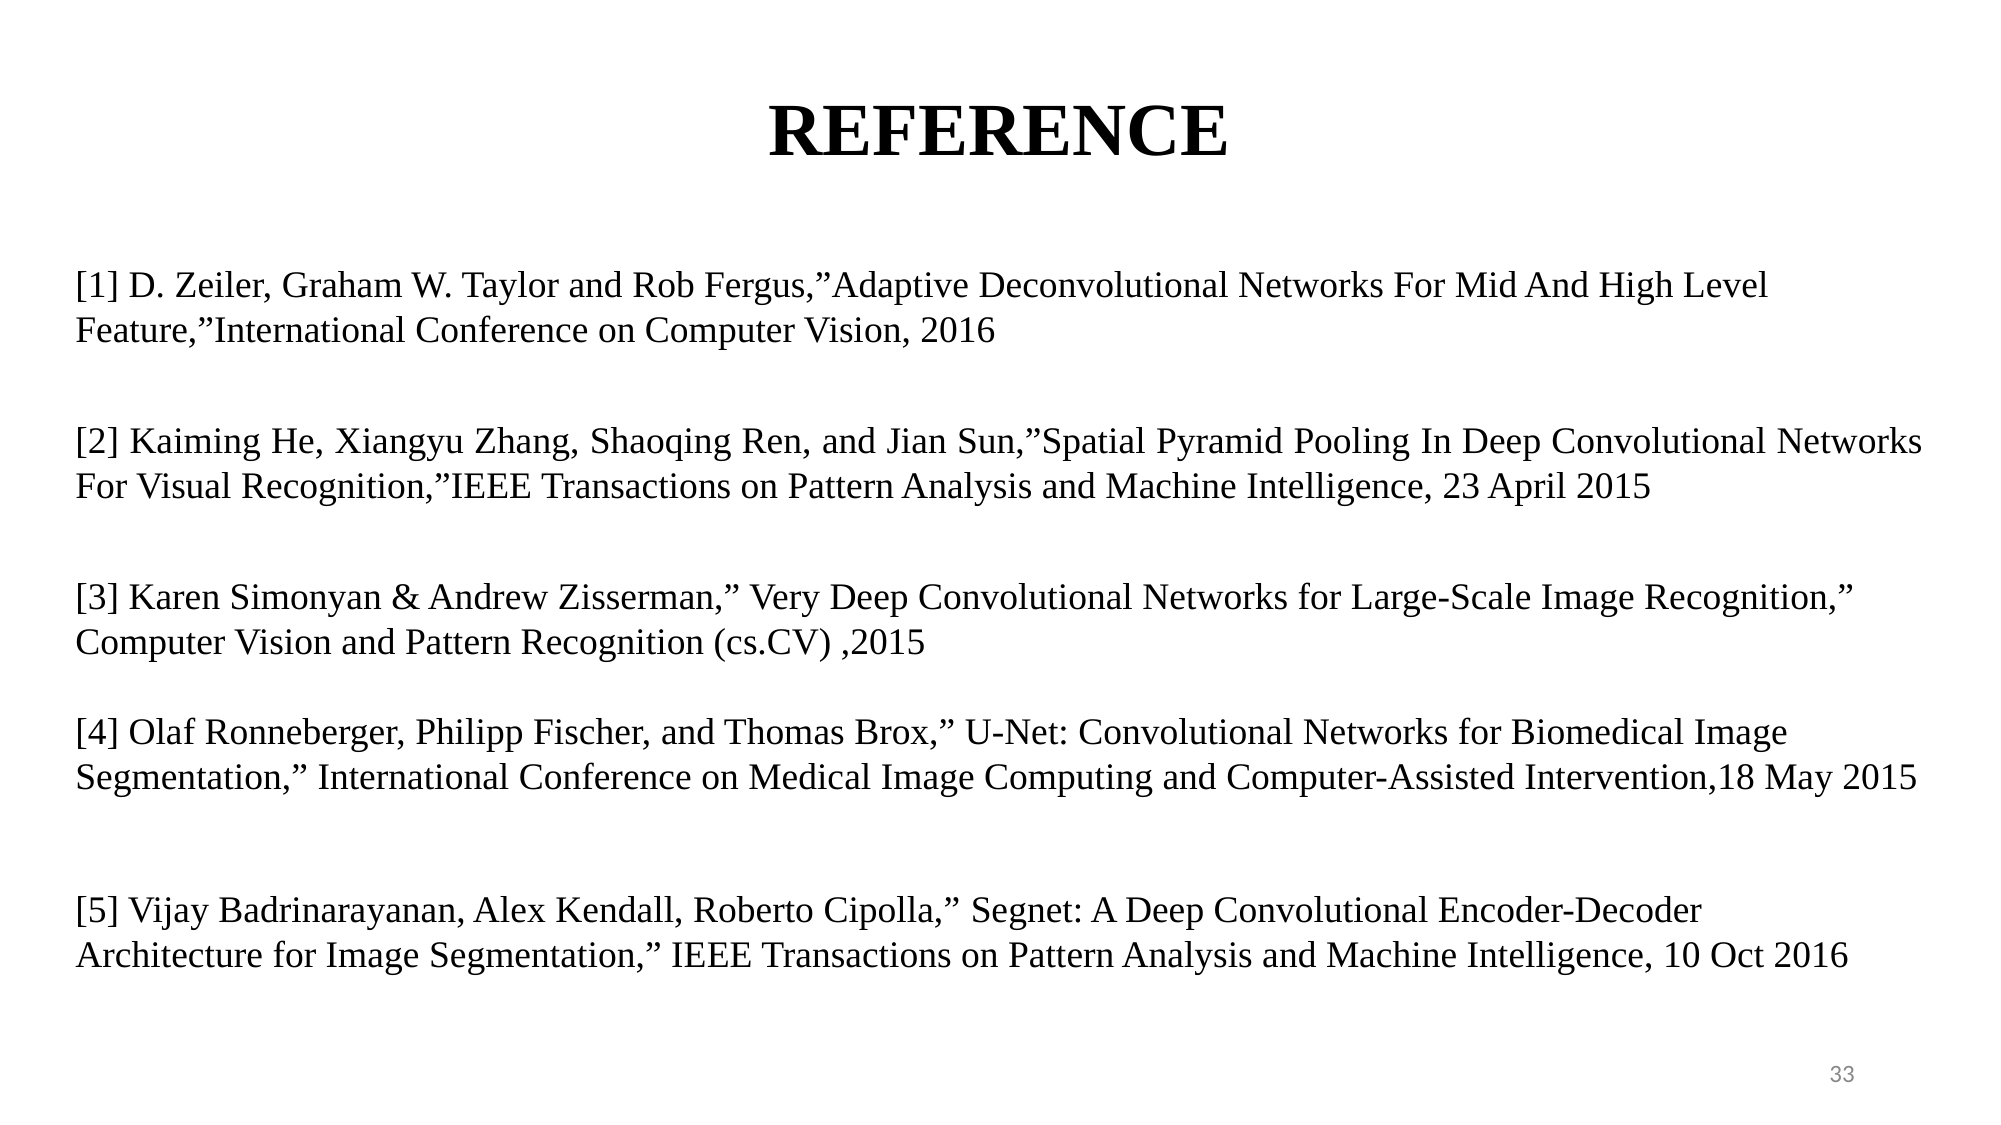

# REFERENCE
[1] D. Zeiler, Graham W. Taylor and Rob Fergus,”Adaptive Deconvolutional Networks For Mid And High Level
Feature,”International Conference on Computer Vision, 2016

[2] Kaiming He, Xiangyu Zhang, Shaoqing Ren, and Jian Sun,”Spatial Pyramid Pooling In Deep Convolutional Networks For Visual Recognition,”IEEE Transactions on Pattern Analysis and Machine Intelligence, 23 April 2015

[3] Karen Simonyan & Andrew Zisserman,” Very Deep Convolutional Networks for Large-Scale Image Recognition,” Computer Vision and Pattern Recognition (cs.CV) ,2015

[4] Olaf Ronneberger, Philipp Fischer, and Thomas Brox,” U-Net: Convolutional Networks for Biomedical Image Segmentation,” International Conference on Medical Image Computing and Computer-Assisted Intervention,18 May 2015

[5] Vijay Badrinarayanan, Alex Kendall, Roberto Cipolla,” Segnet: A Deep Convolutional Encoder-Decoder
Architecture for Image Segmentation,” IEEE Transactions on Pattern Analysis and Machine Intelligence, 10 Oct 2016
33